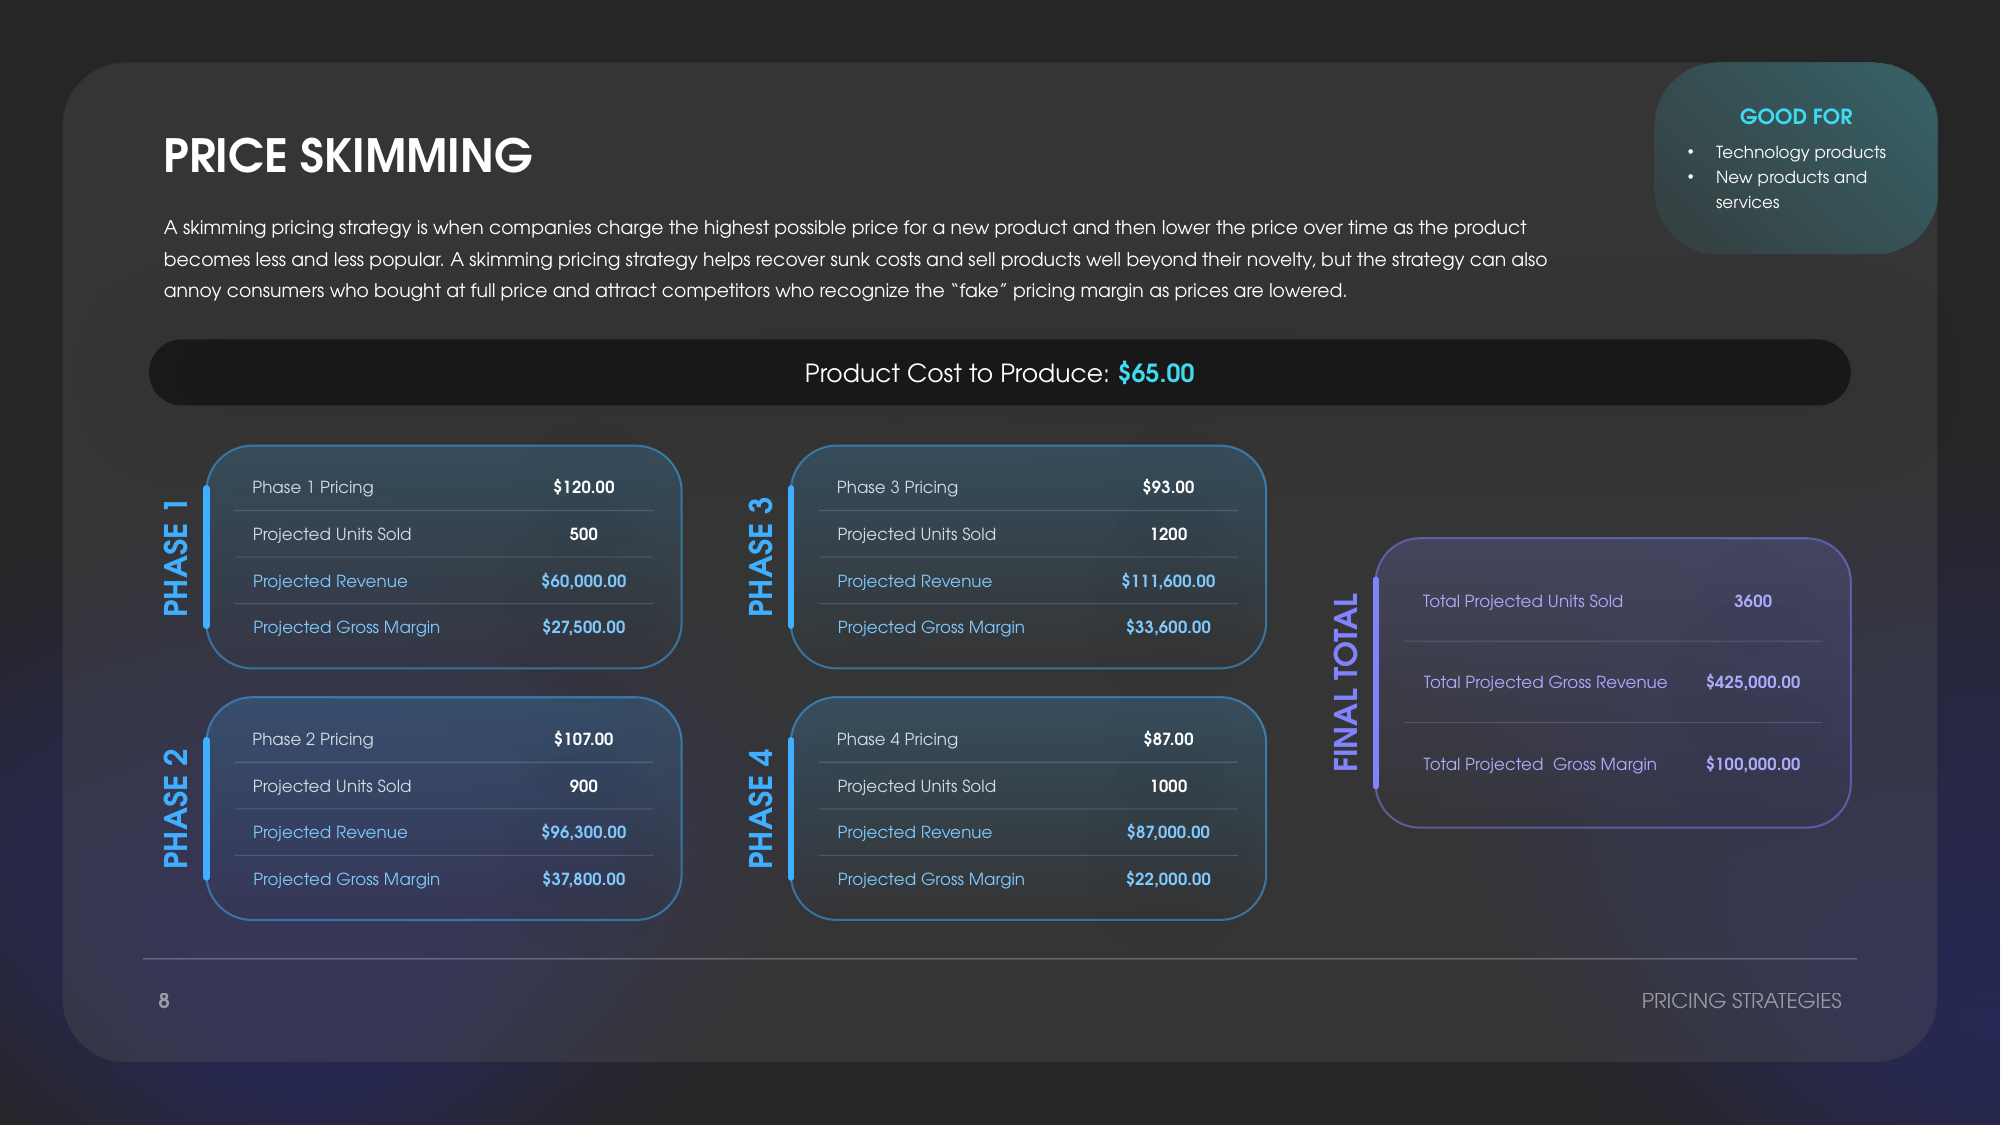

GOOD FOR
Technology products
New products and services
PRICE SKIMMING
A skimming pricing strategy is when companies charge the highest possible price for a new product and then lower the price over time as the product becomes less and less popular. A skimming pricing strategy helps recover sunk costs and sell products well beyond their novelty, but the strategy can also annoy consumers who bought at full price and attract competitors who recognize the “fake” pricing margin as prices are lowered.
Product Cost to Produce: $65.00

Phase 1 Pricing
$120.00
Projected Units Sold
500
Projected Revenue
$60,000.00
Projected Gross Margin
$27,500.00
Phase 3 Pricing
$93.00
Projected Units Sold
1200
Projected Revenue
$111,600.00
Projected Gross Margin
$33,600.00
PHASE 1
PHASE 3

3600
Total Projected Units Sold
Total Projected Gross Revenue
$425,000.00
Total Projected  Gross Margin
$100,000.00
FINAL TOTAL

Phase 2 Pricing
$107.00
Projected Units Sold
900
Projected Revenue
$96,300.00
Projected Gross Margin
$37,800.00
Phase 4 Pricing
$87.00
Projected Units Sold
1000
Projected Revenue
$87,000.00
Projected Gross Margin
$22,000.00
PHASE 2
PHASE 4
8
PRICING STRATEGIES